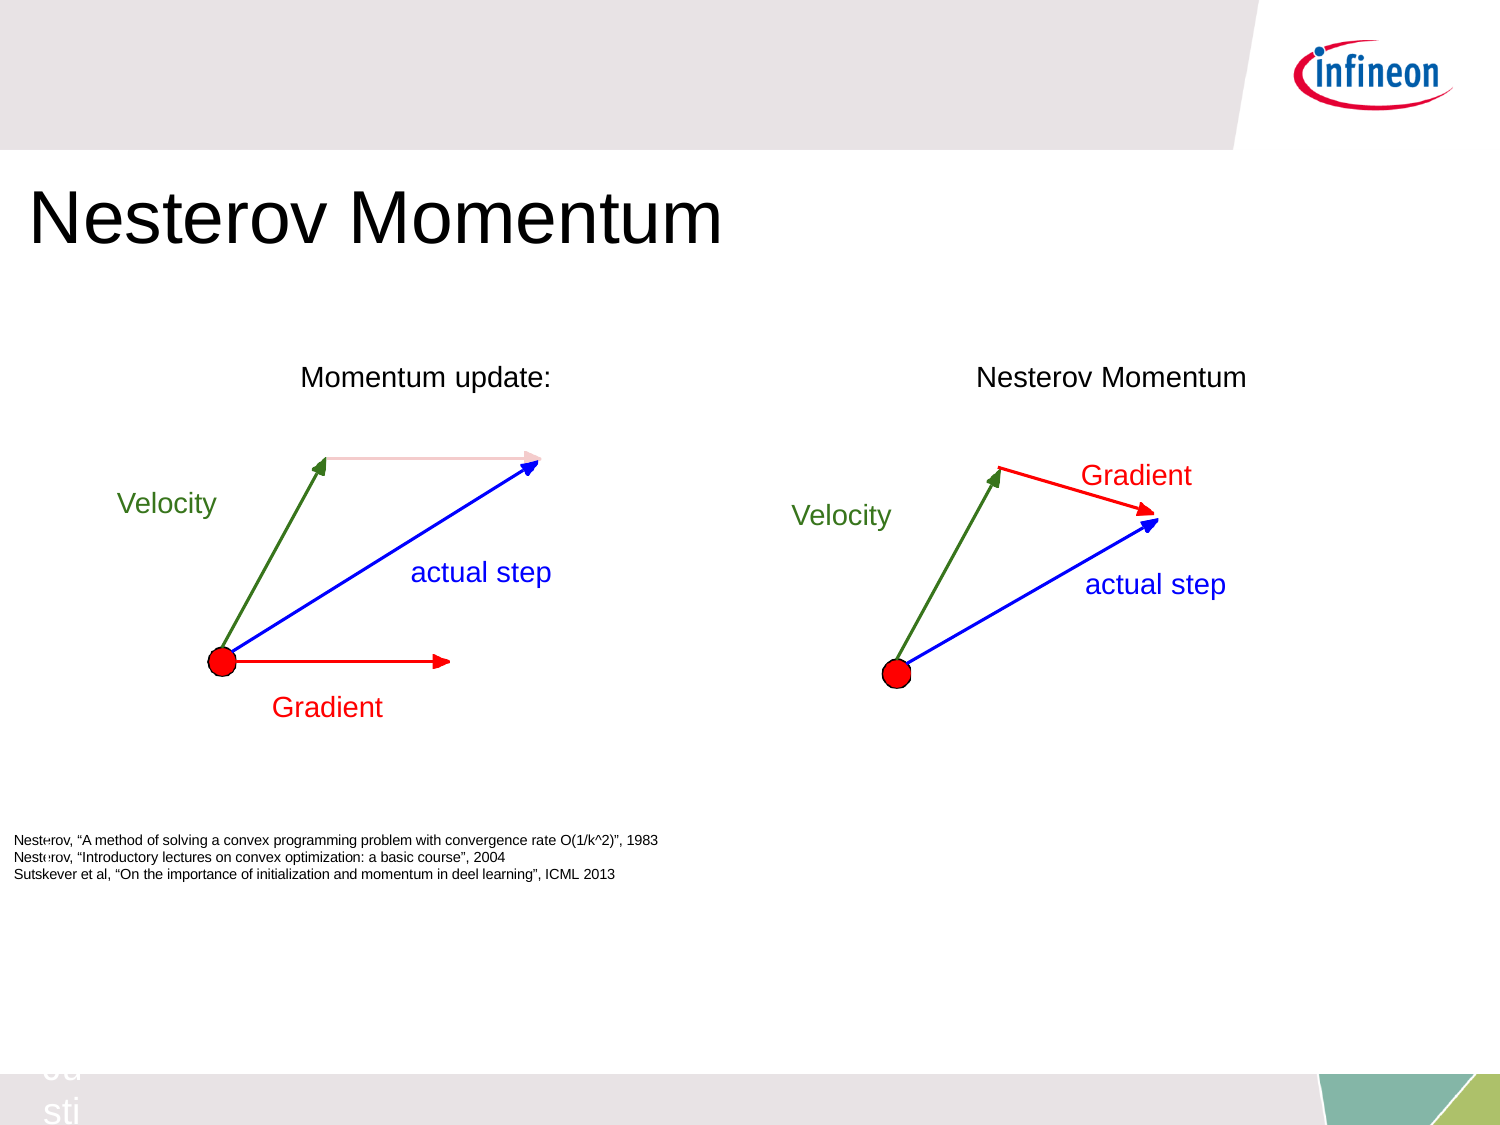

# Nesterov Momentum
Momentum update:
Nesterov Momentum

Gradient

Velocity

Velocity

actual step
actual step

Gradient
Fei-Fei Li & Justin Johnson & Serena Yeung
Nesterov, “A method of solving a convex programming problem with convergence rate O(1/k^2)”, 1983  Nesterov, “Introductory lectures on convex optimization: a basic course”, 2004
Sutskever et al, “On the importance of initialization and momentum in deel learning”, ICML 2013
Fei-Fei Li & Justin Johnson & Serena Yeung	Lecture 7 -	April 25, 2017
Lecture 7 - 14
April 25, 2017